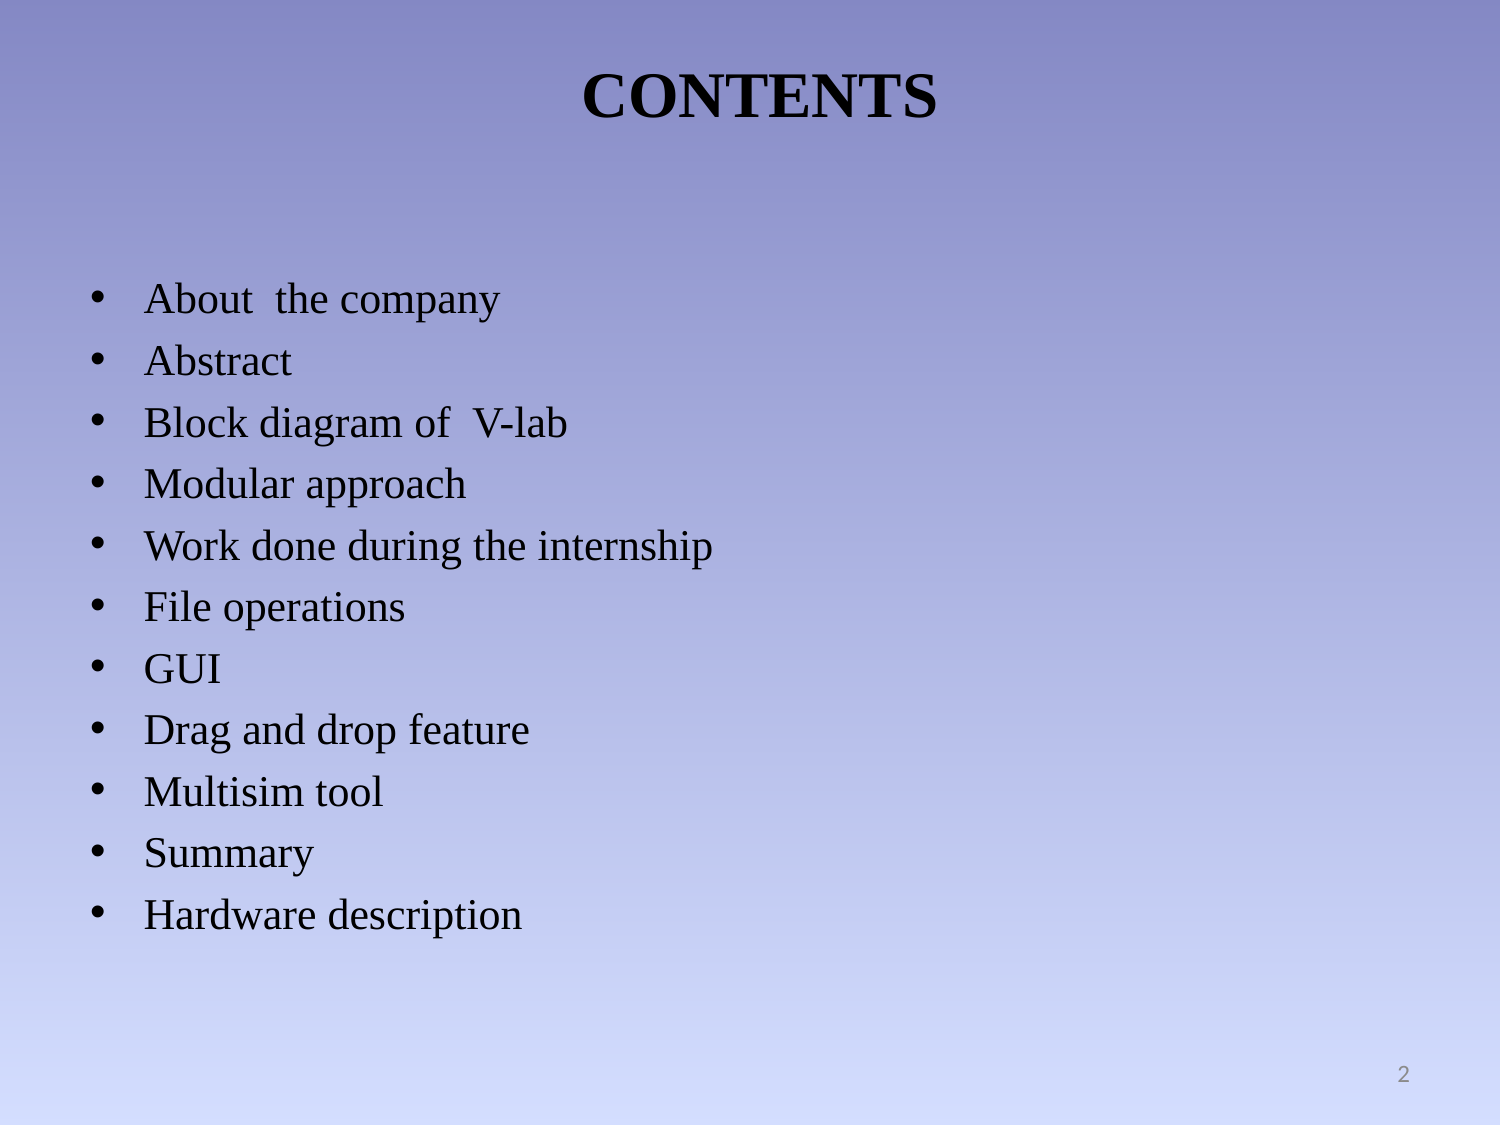

# CONTENTS
About  the company
Abstract
Block diagram of  V-lab
Modular approach
Work done during the internship
File operations
GUI
Drag and drop feature
Multisim tool
Summary
Hardware description
2